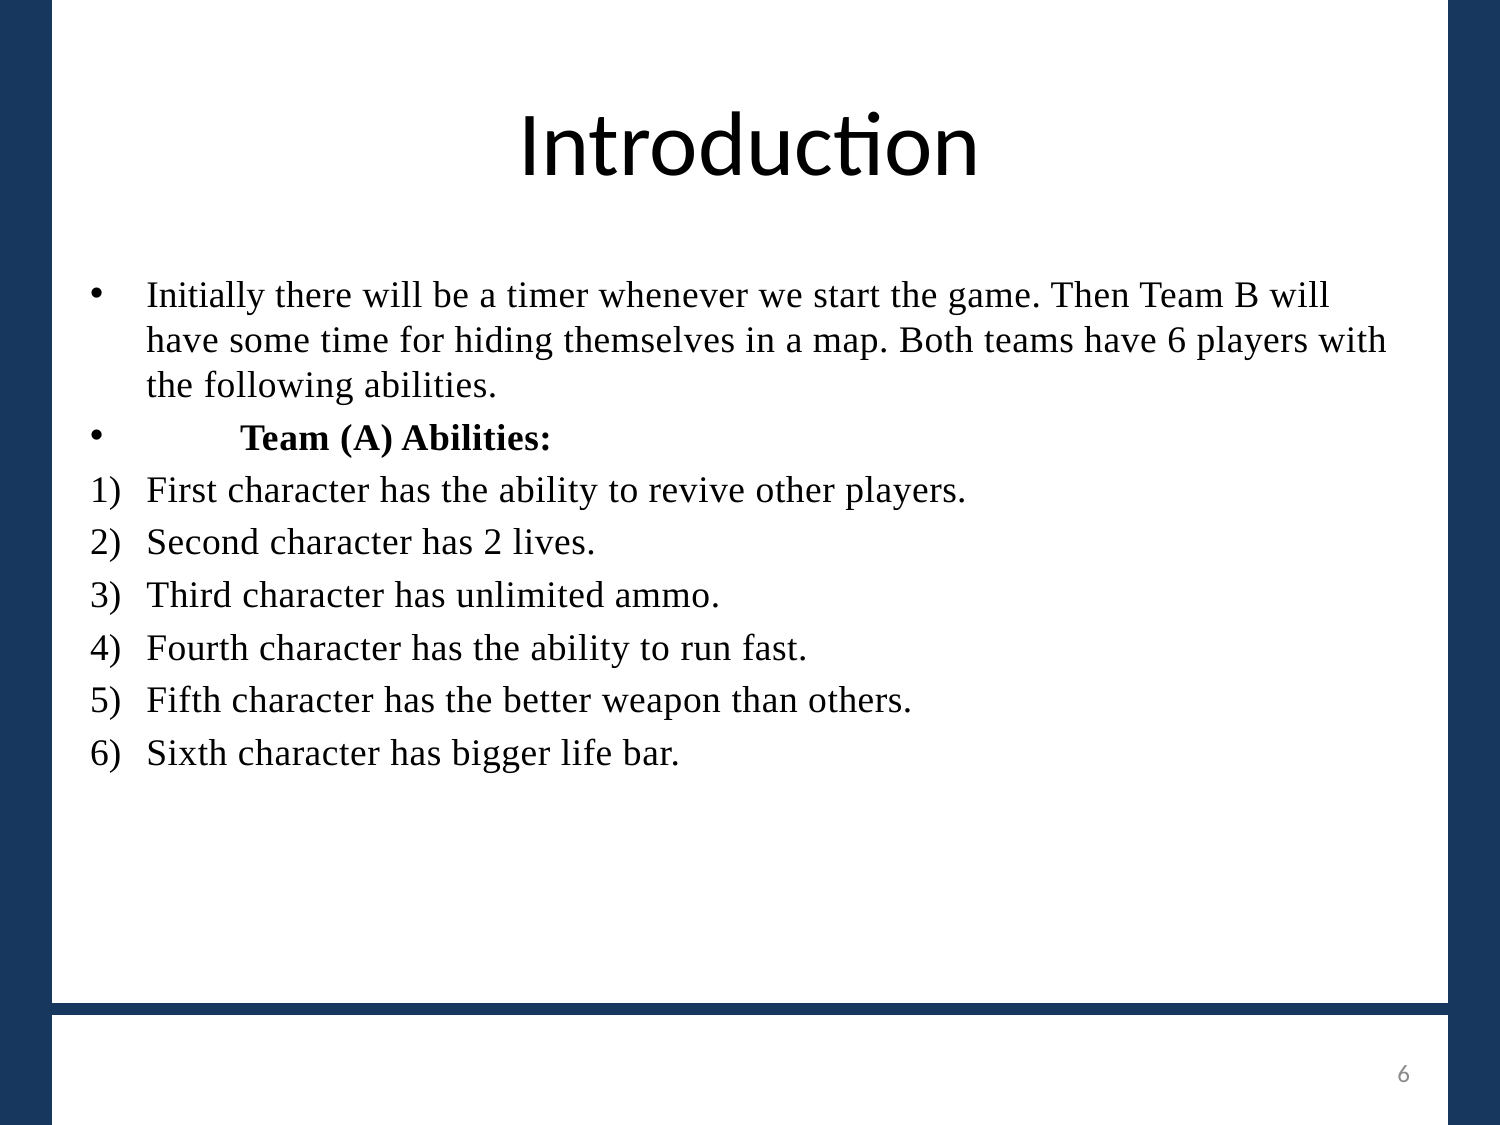

# Introduction
Initially there will be a timer whenever we start the game. Then Team B will have some time for hiding themselves in a map. Both teams have 6 players with the following abilities.
	Team (A) Abilities:
First character has the ability to revive other players.
Second character has 2 lives.
Third character has unlimited ammo.
Fourth character has the ability to run fast.
Fifth character has the better weapon than others.
Sixth character has bigger life bar.

6